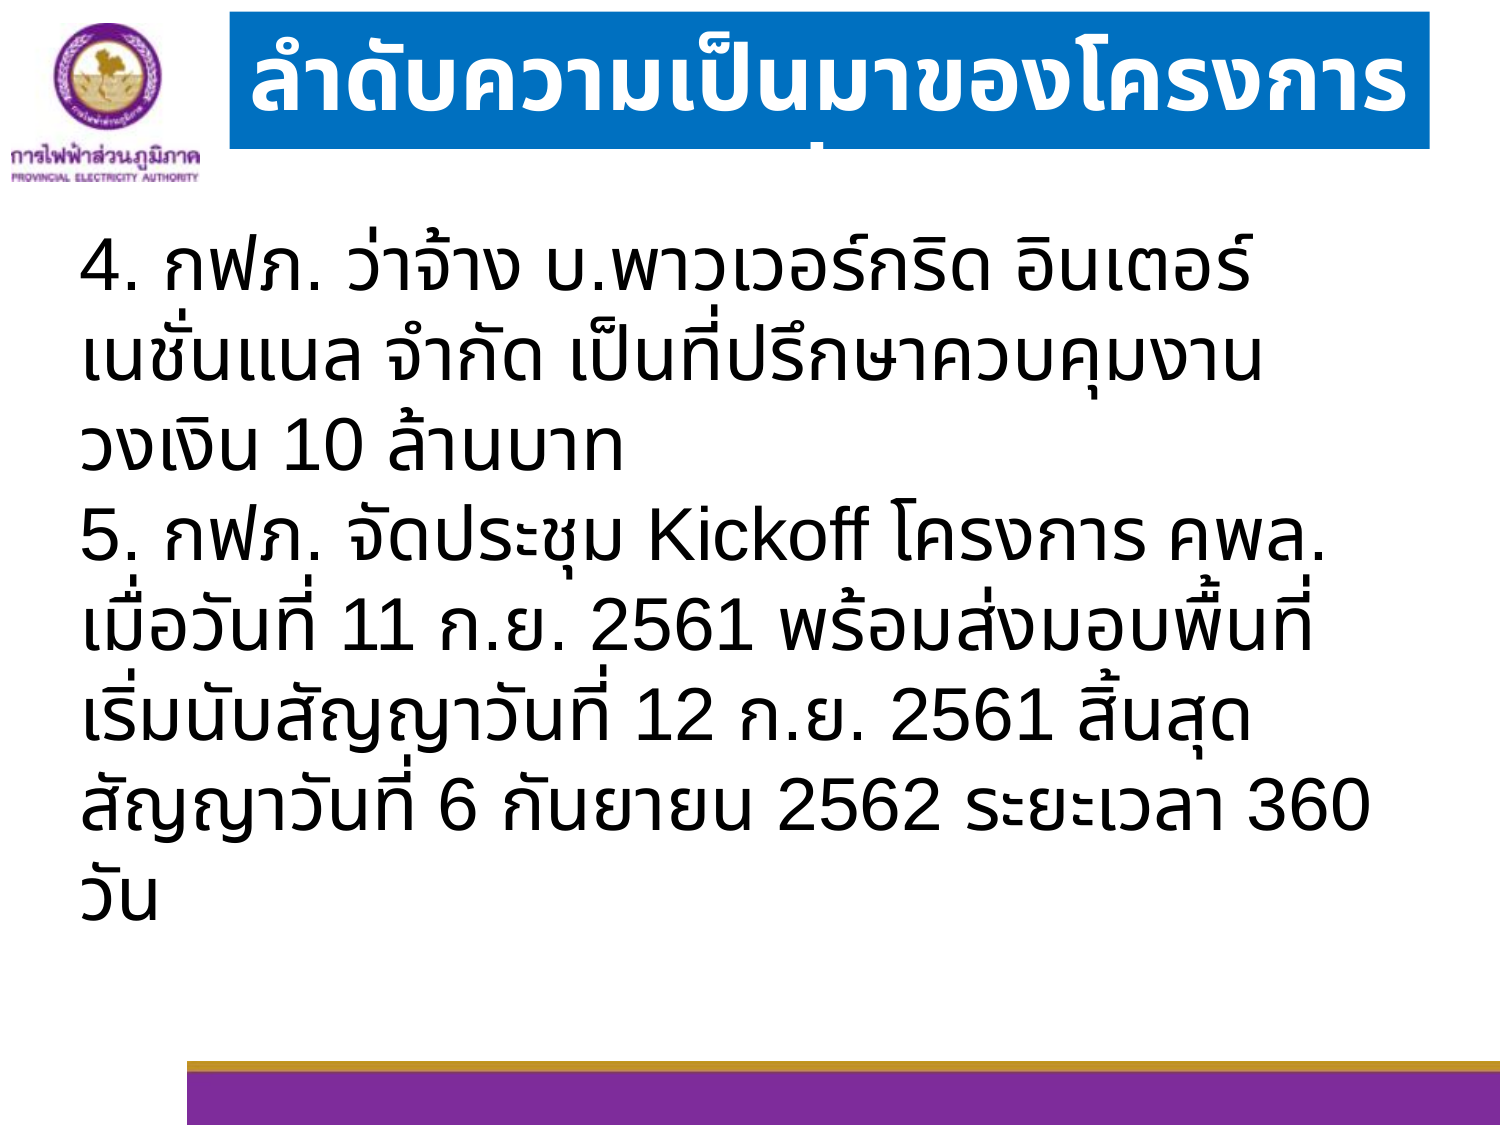

ลำดับความเป็นมาของโครงการ (ต่อ)
4. กฟภ. ว่าจ้าง บ.พาวเวอร์กริด อินเตอร์เนชั่นแนล จำกัด เป็นที่ปรึกษาควบคุมงาน วงเงิน 10 ล้านบาท
5. กฟภ. จัดประชุม Kickoff โครงการ คพล. เมื่อวันที่ 11 ก.ย. 2561 พร้อมส่งมอบพื้นที่ เริ่มนับสัญญาวันที่ 12 ก.ย. 2561 สิ้นสุดสัญญาวันที่ 6 กันยายน 2562 ระยะเวลา 360 วัน